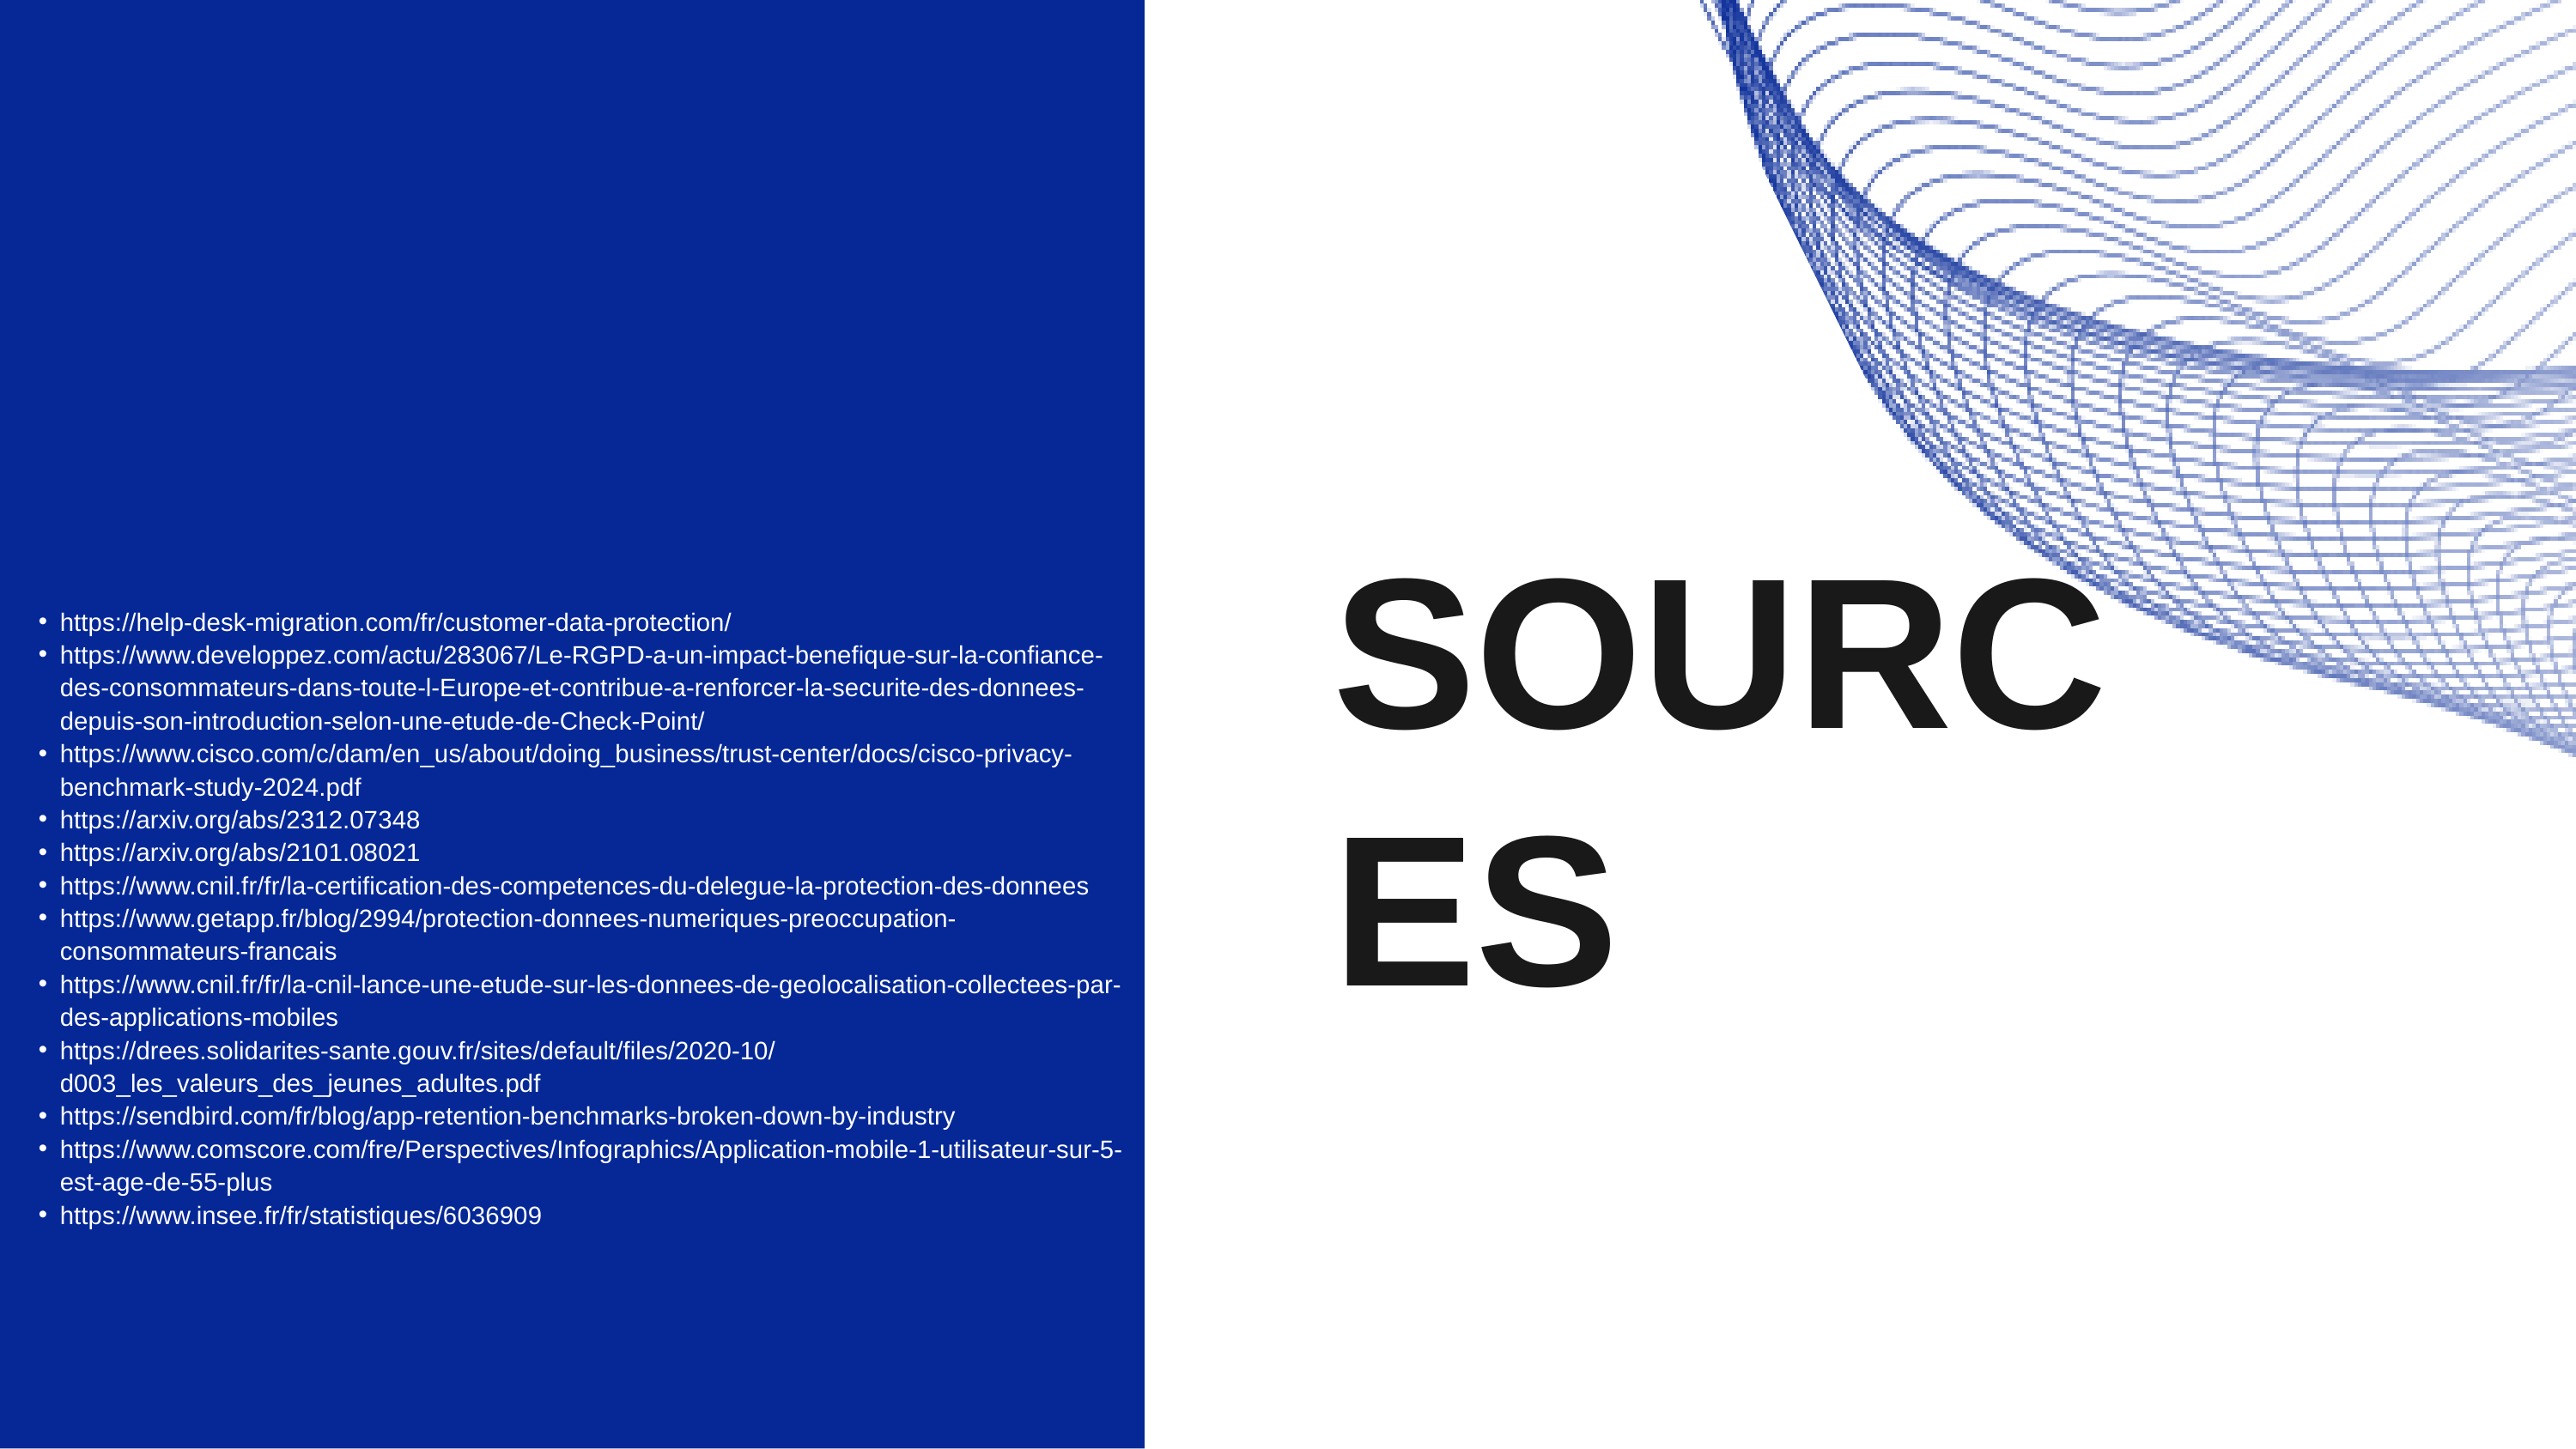

SOURCES
https://help-desk-migration.com/fr/customer-data-protection/
https://www.developpez.com/actu/283067/Le-RGPD-a-un-impact-benefique-sur-la-confiance-des-consommateurs-dans-toute-l-Europe-et-contribue-a-renforcer-la-securite-des-donnees-depuis-son-introduction-selon-une-etude-de-Check-Point/
https://www.cisco.com/c/dam/en_us/about/doing_business/trust-center/docs/cisco-privacy-benchmark-study-2024.pdf
https://arxiv.org/abs/2312.07348
https://arxiv.org/abs/2101.08021
https://www.cnil.fr/fr/la-certification-des-competences-du-delegue-la-protection-des-donnees
https://www.getapp.fr/blog/2994/protection-donnees-numeriques-preoccupation-consommateurs-francais
https://www.cnil.fr/fr/la-cnil-lance-une-etude-sur-les-donnees-de-geolocalisation-collectees-par-des-applications-mobiles
https://drees.solidarites-sante.gouv.fr/sites/default/files/2020-10/d003_les_valeurs_des_jeunes_adultes.pdf
https://sendbird.com/fr/blog/app-retention-benchmarks-broken-down-by-industry
https://www.comscore.com/fre/Perspectives/Infographics/Application-mobile-1-utilisateur-sur-5-est-age-de-55-plus
https://www.insee.fr/fr/statistiques/6036909